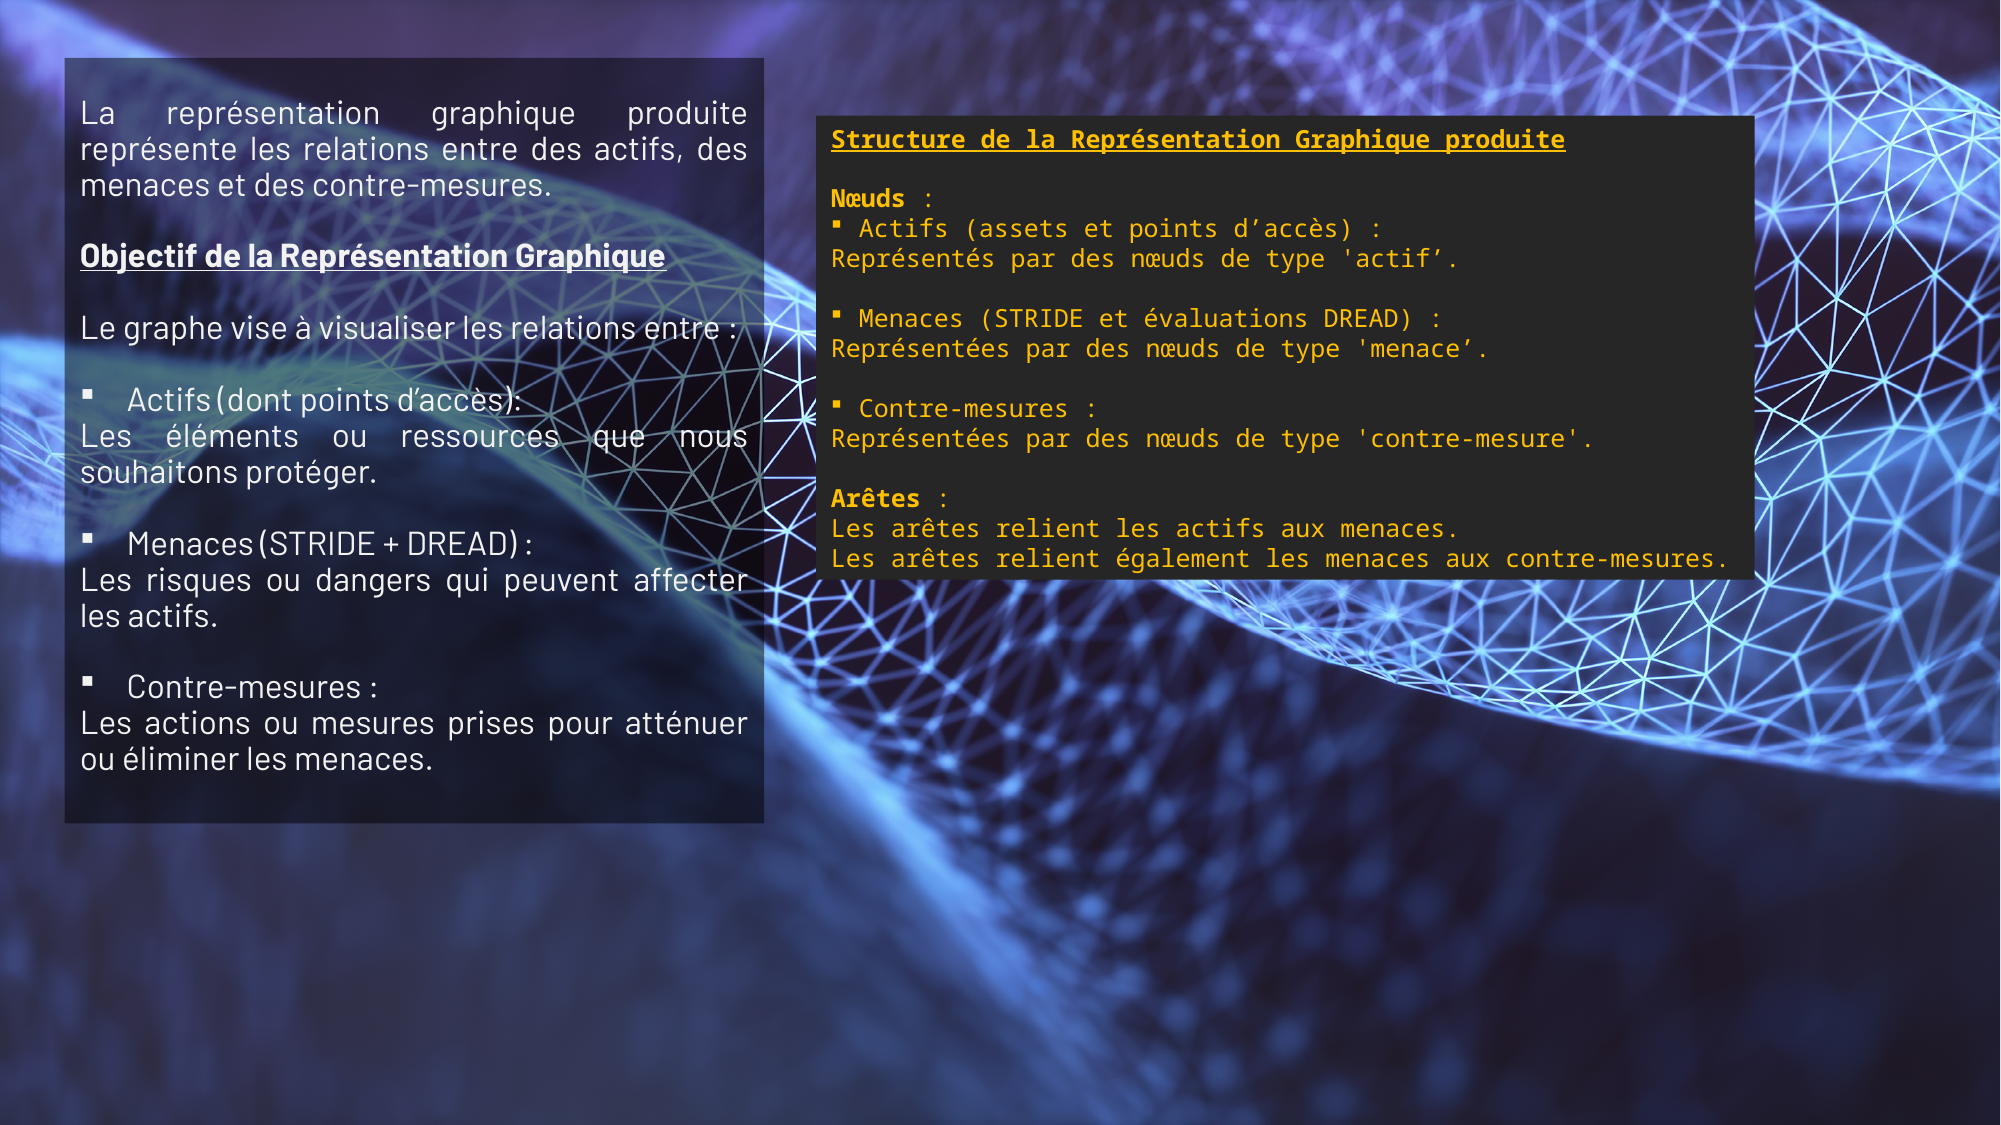

La représentation graphique produite représente les relations entre des actifs, des menaces et des contre-mesures.

Objectif de la Représentation Graphique

Le graphe vise à visualiser les relations entre :

Actifs (dont points d’accès):
Les éléments ou ressources que nous souhaitons protéger.

Menaces (STRIDE + DREAD) :
Les risques ou dangers qui peuvent affecter les actifs.

Contre-mesures :
Les actions ou mesures prises pour atténuer ou éliminer les menaces.

Structure de la Représentation Graphique produite

Nœuds :
Actifs (assets et points d’accès) :
Représentés par des nœuds de type 'actif’.

Menaces (STRIDE et évaluations DREAD) :
Représentées par des nœuds de type 'menace’.

Contre-mesures :
Représentées par des nœuds de type 'contre-mesure'.

Arêtes :
Les arêtes relient les actifs aux menaces.
Les arêtes relient également les menaces aux contre-mesures.